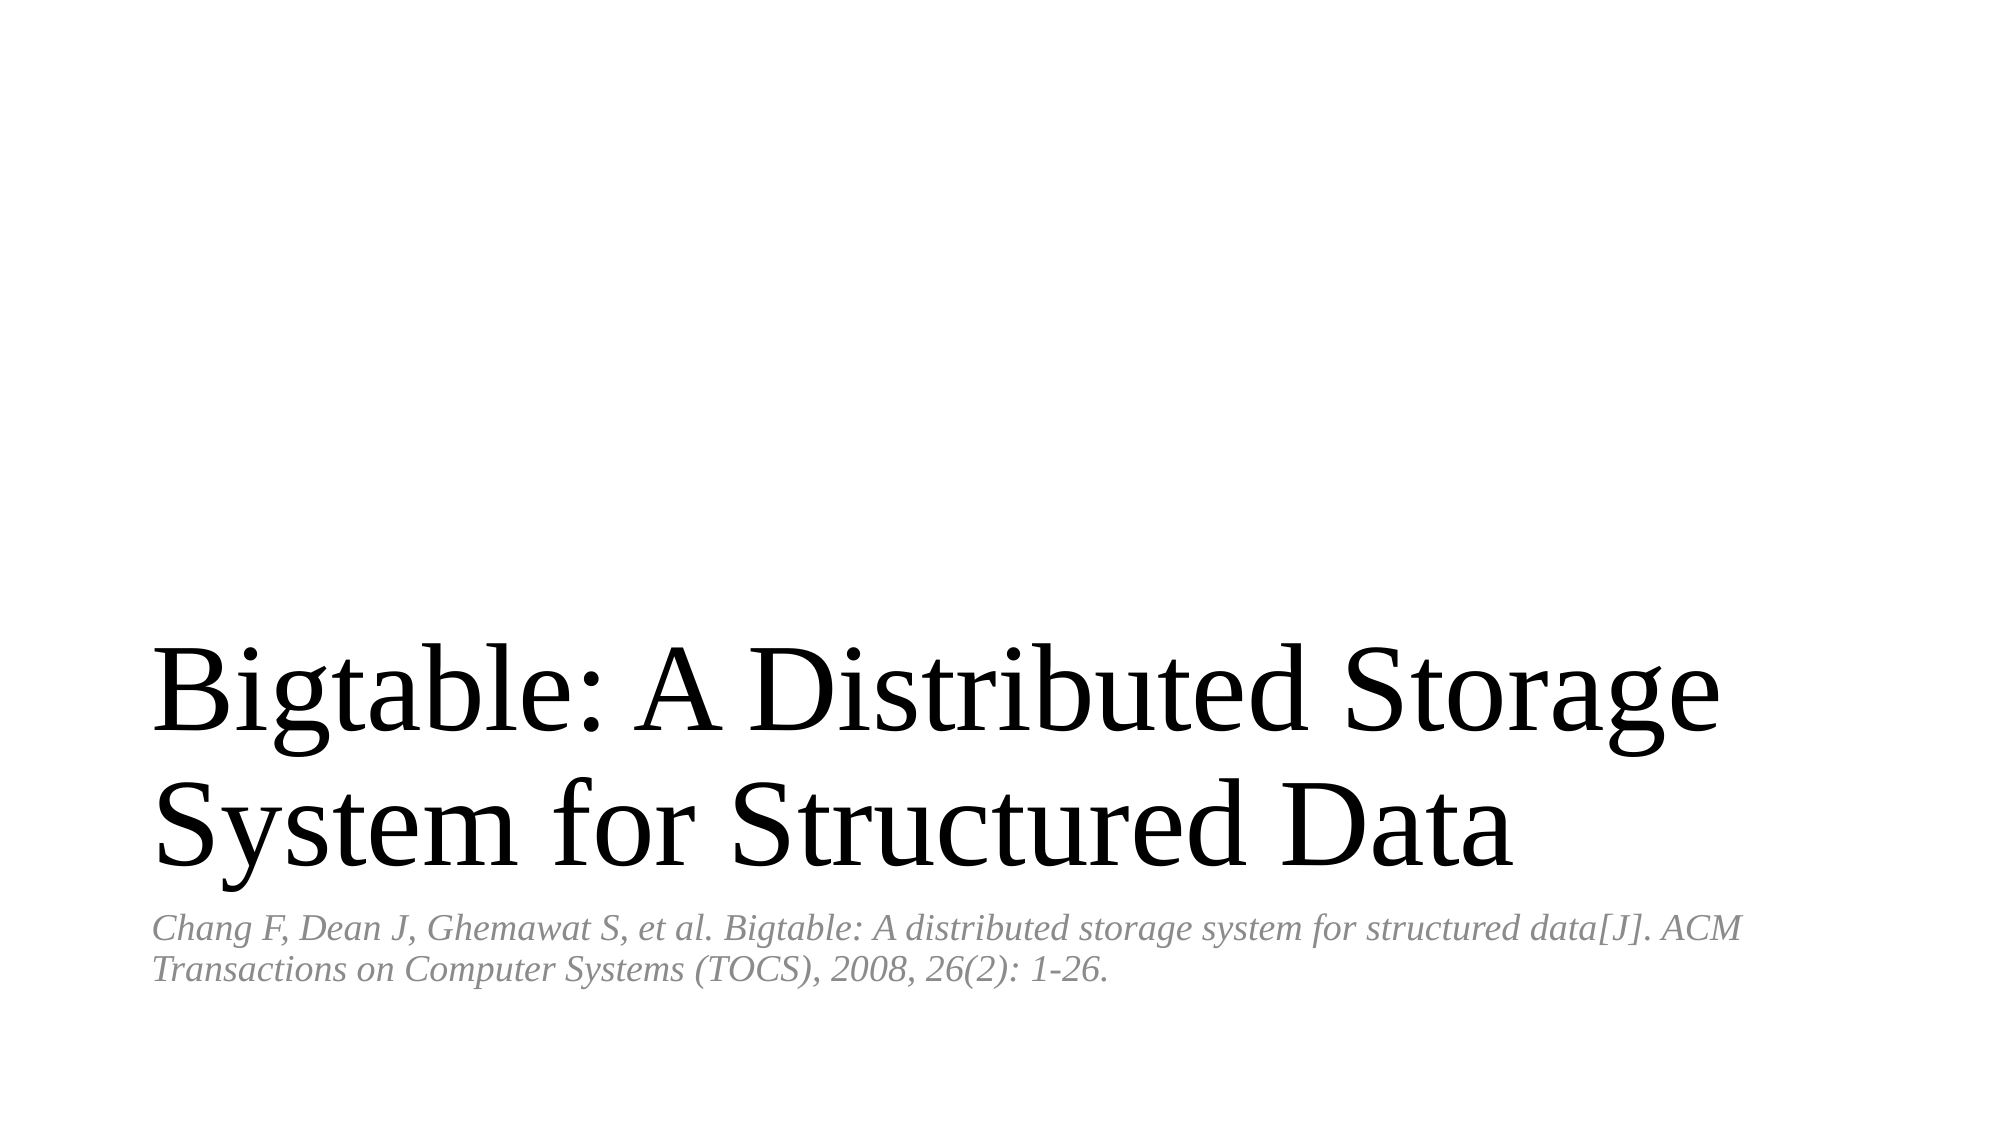

# Bigtable: A Distributed Storage System for Structured Data
Chang F, Dean J, Ghemawat S, et al. Bigtable: A distributed storage system for structured data[J]. ACM Transactions on Computer Systems (TOCS), 2008, 26(2): 1-26.